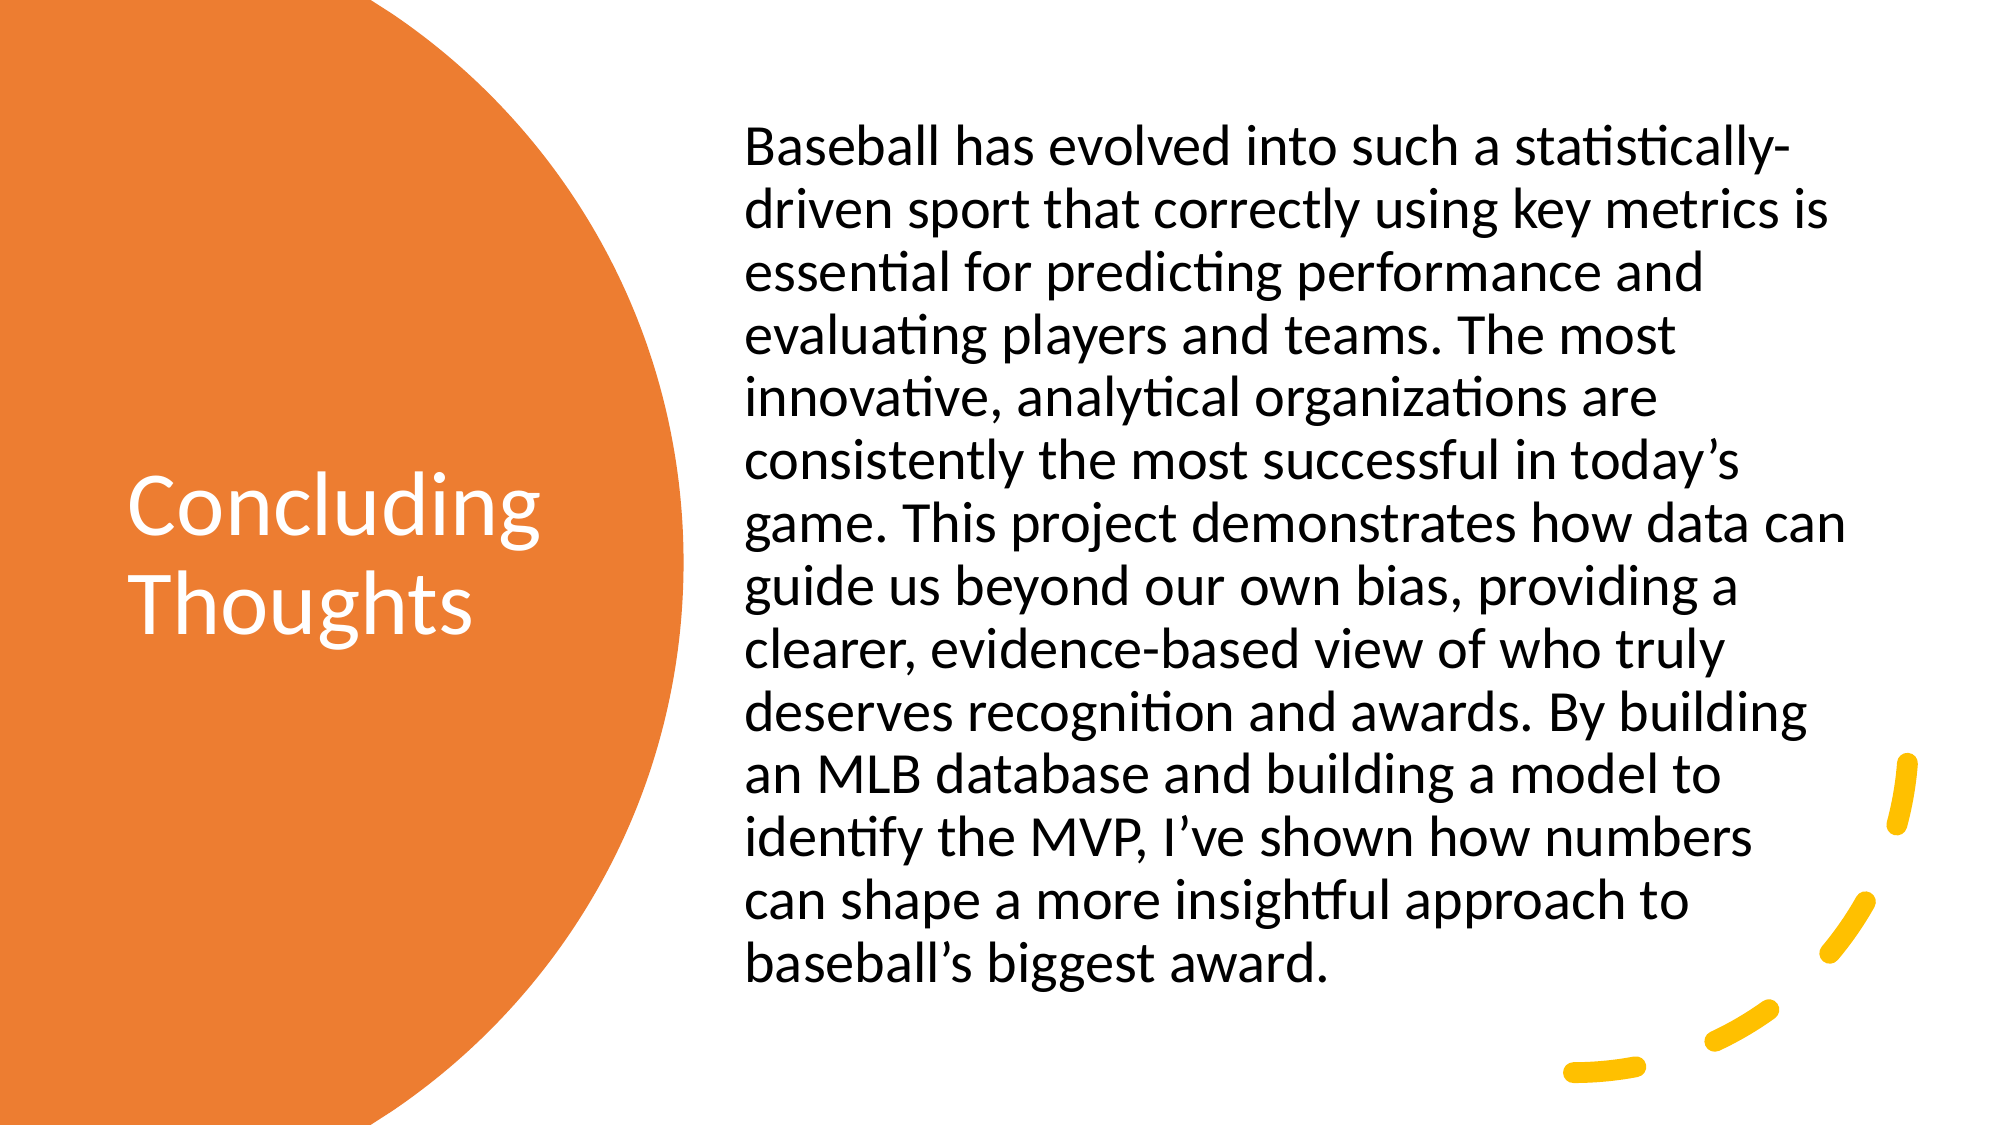

Baseball has evolved into such a statistically-driven sport that correctly using key metrics is essential for predicting performance and evaluating players and teams. The most innovative, analytical organizations are consistently the most successful in today’s game. This project demonstrates how data can guide us beyond our own bias, providing a clearer, evidence-based view of who truly deserves recognition and awards. By building an MLB database and building a model to identify the MVP, I’ve shown how numbers can shape a more insightful approach to baseball’s biggest award.
# Concluding Thoughts